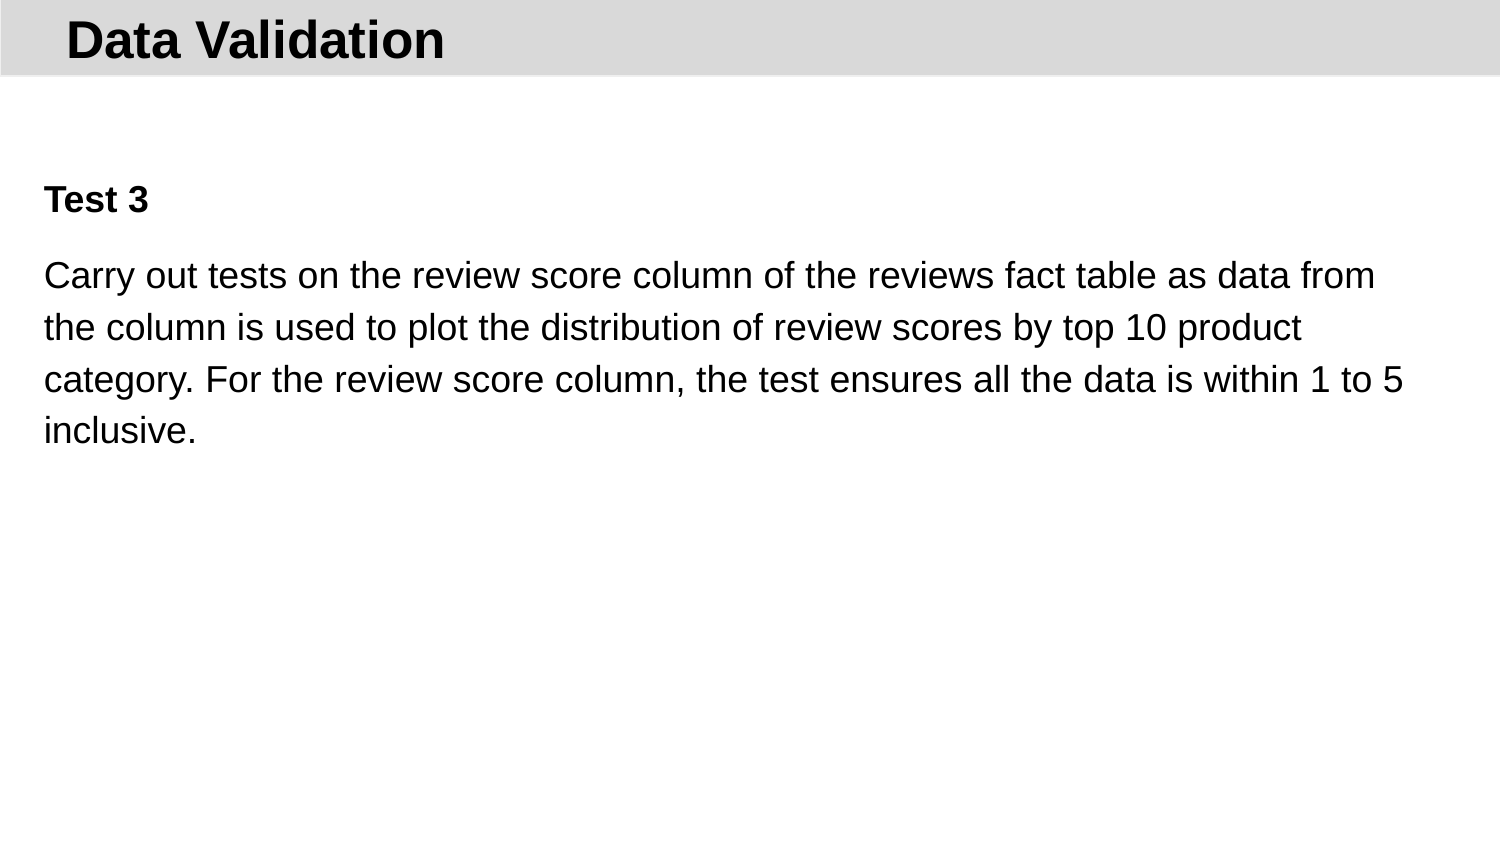

# Data Validation

Test 3
Carry out tests on the review score column of the reviews fact table as data from the column is used to plot the distribution of review scores by top 10 product category. For the review score column, the test ensures all the data is within 1 to 5 inclusive.